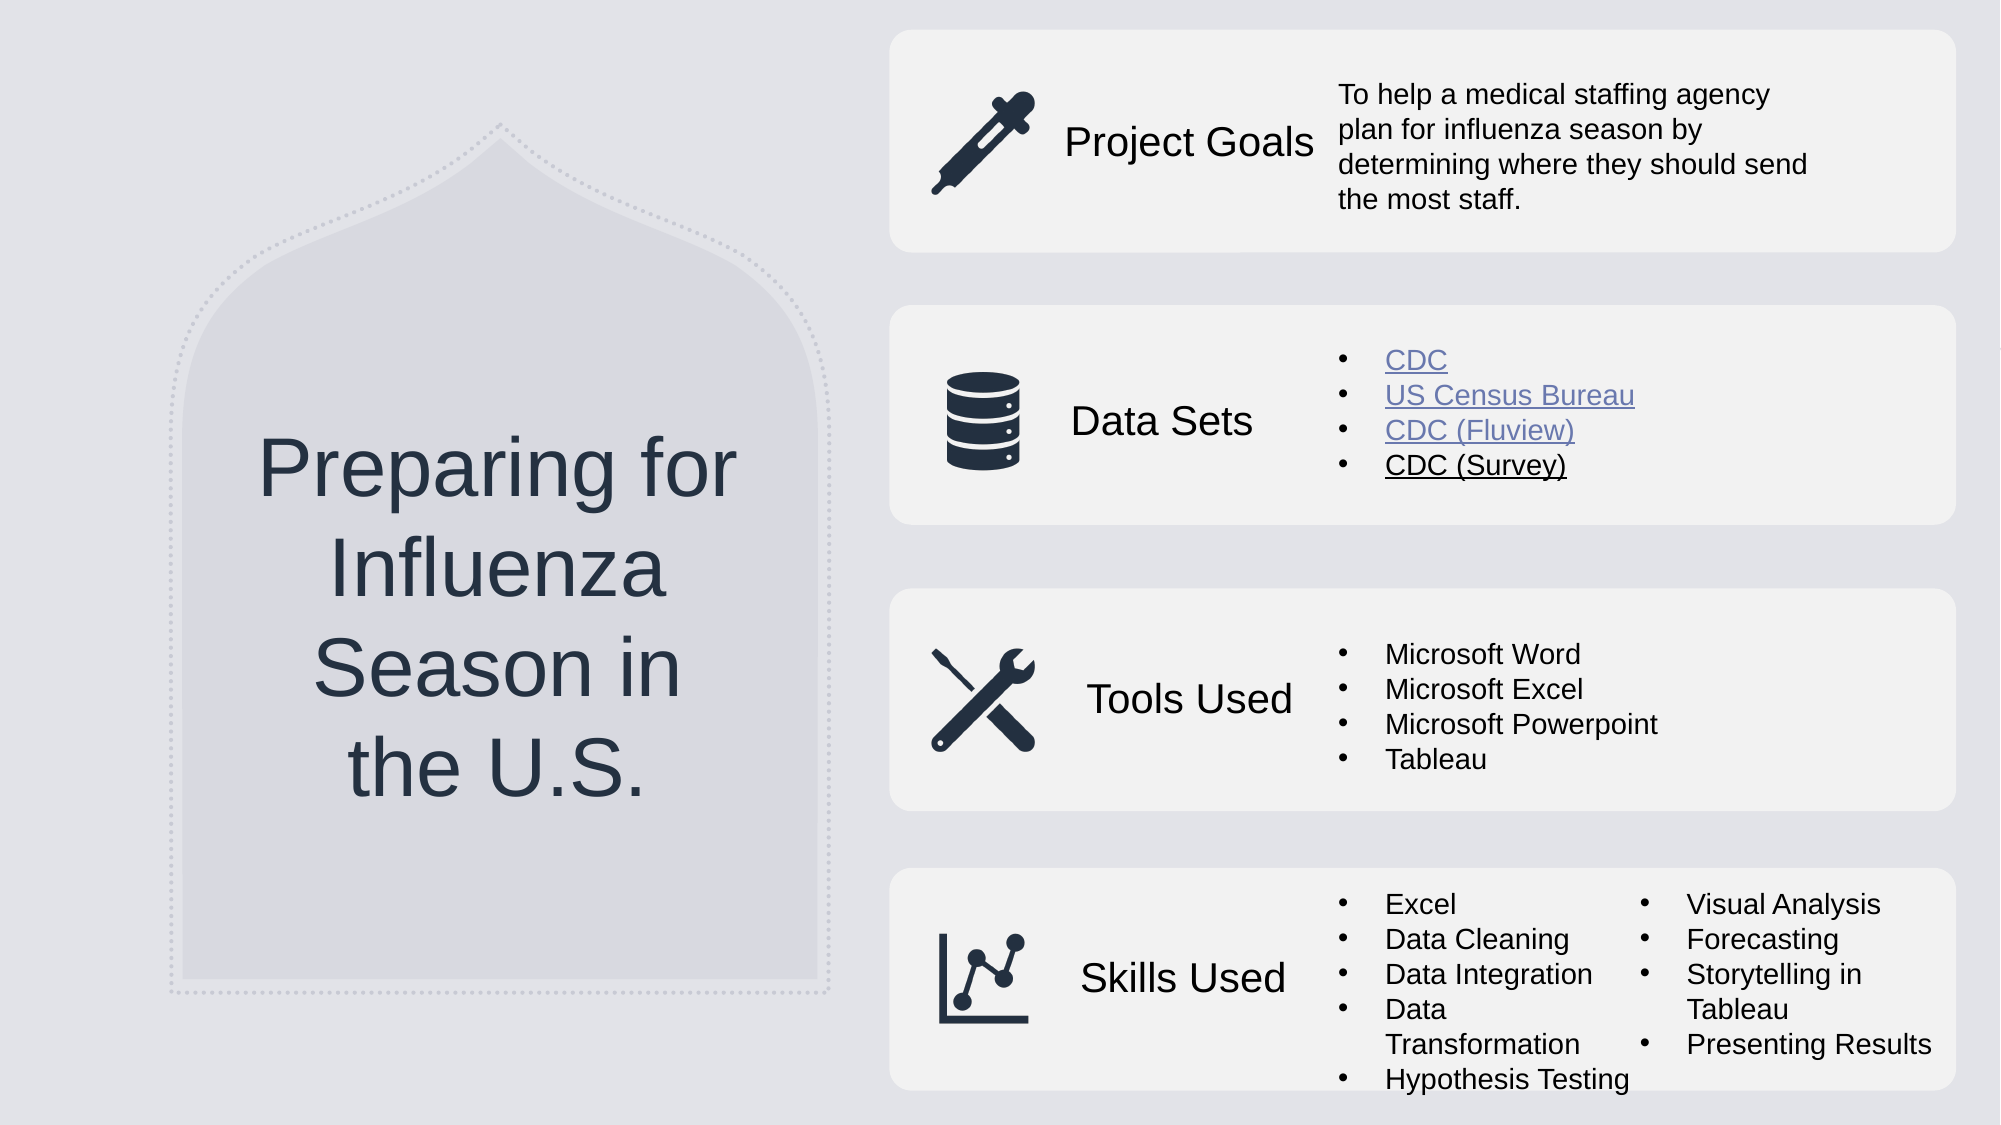

Project Goals
Data Sets
Tools Used
Skills Used
To help a medical staffing agency plan for influenza season by determining where they should send the most staff.

CDC
US Census Bureau
CDC (Fluview)
CDC (Survey)
# Preparing for Influenza Season in the U.S.
Microsoft Word
Microsoft Excel
Microsoft Powerpoint
Tableau
Excel
Data Cleaning
Data Integration
Data Transformation
Hypothesis Testing

Visual Analysis
Forecasting
Storytelling in Tableau
Presenting Results